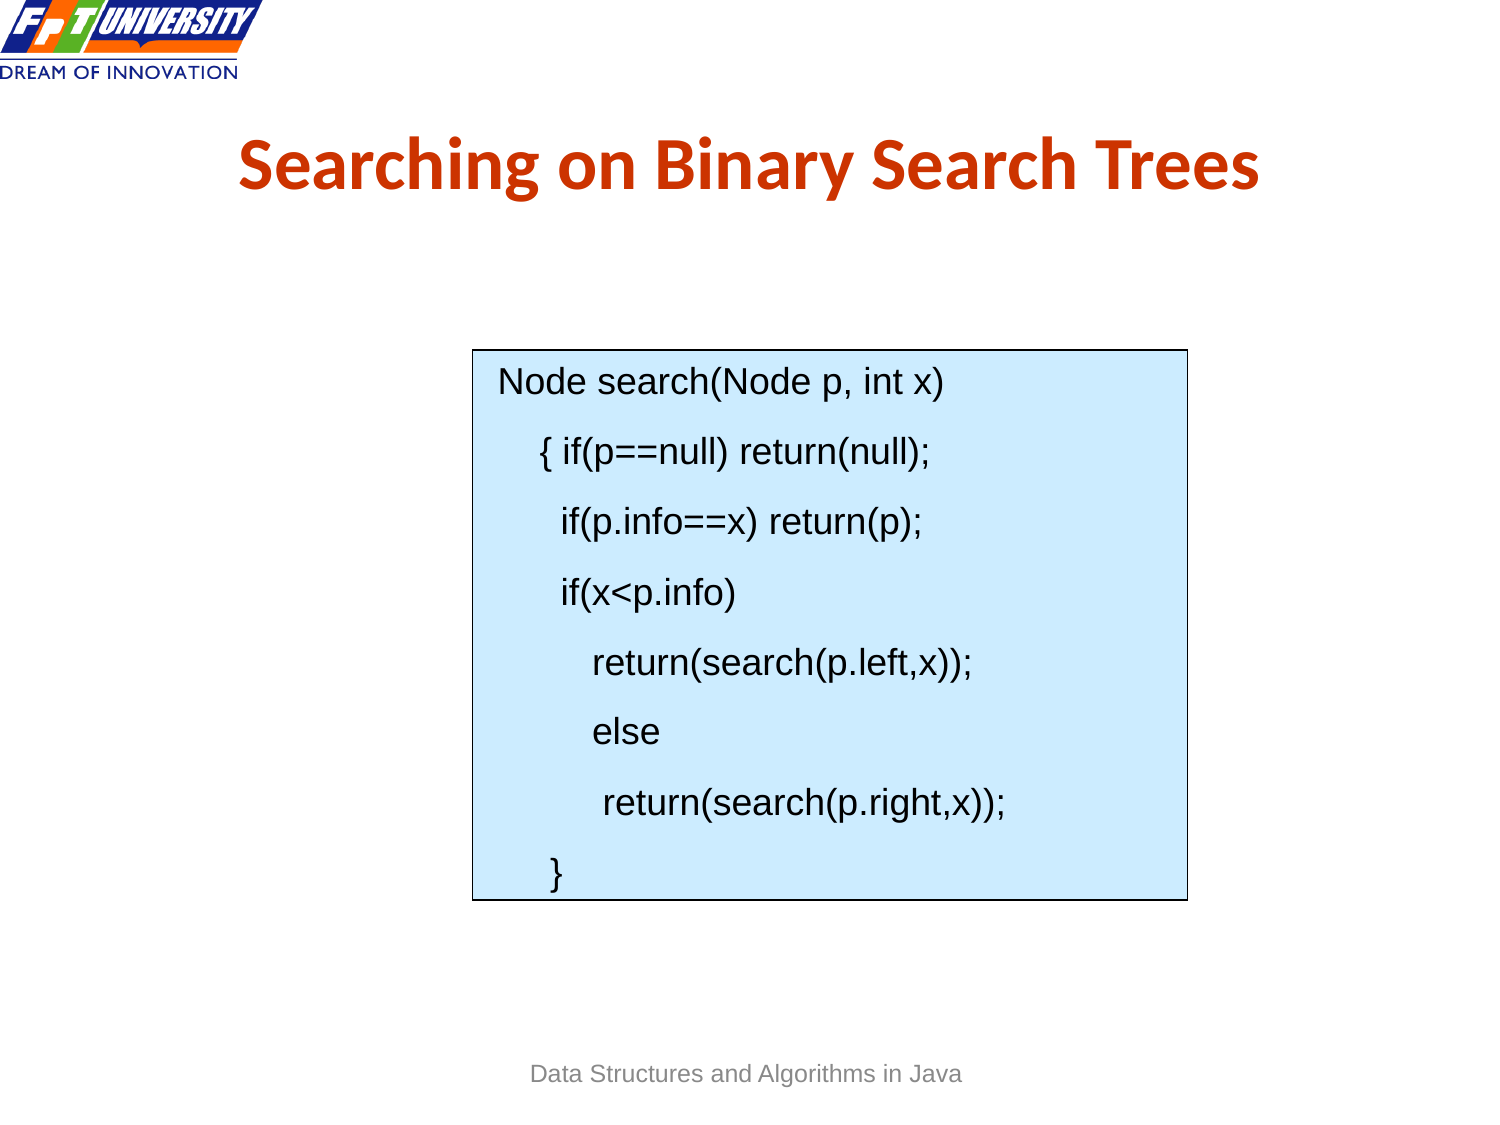

# Searching on Binary Search Trees
 31
 Node search(Node p, int x)
     { if(p==null) return(null);
       if(p.info==x) return(p);
       if(x<p.info)
          return(search(p.left,x));
          else
           return(search(p.right,x));
      }
Data Structures and Algorithms in Java